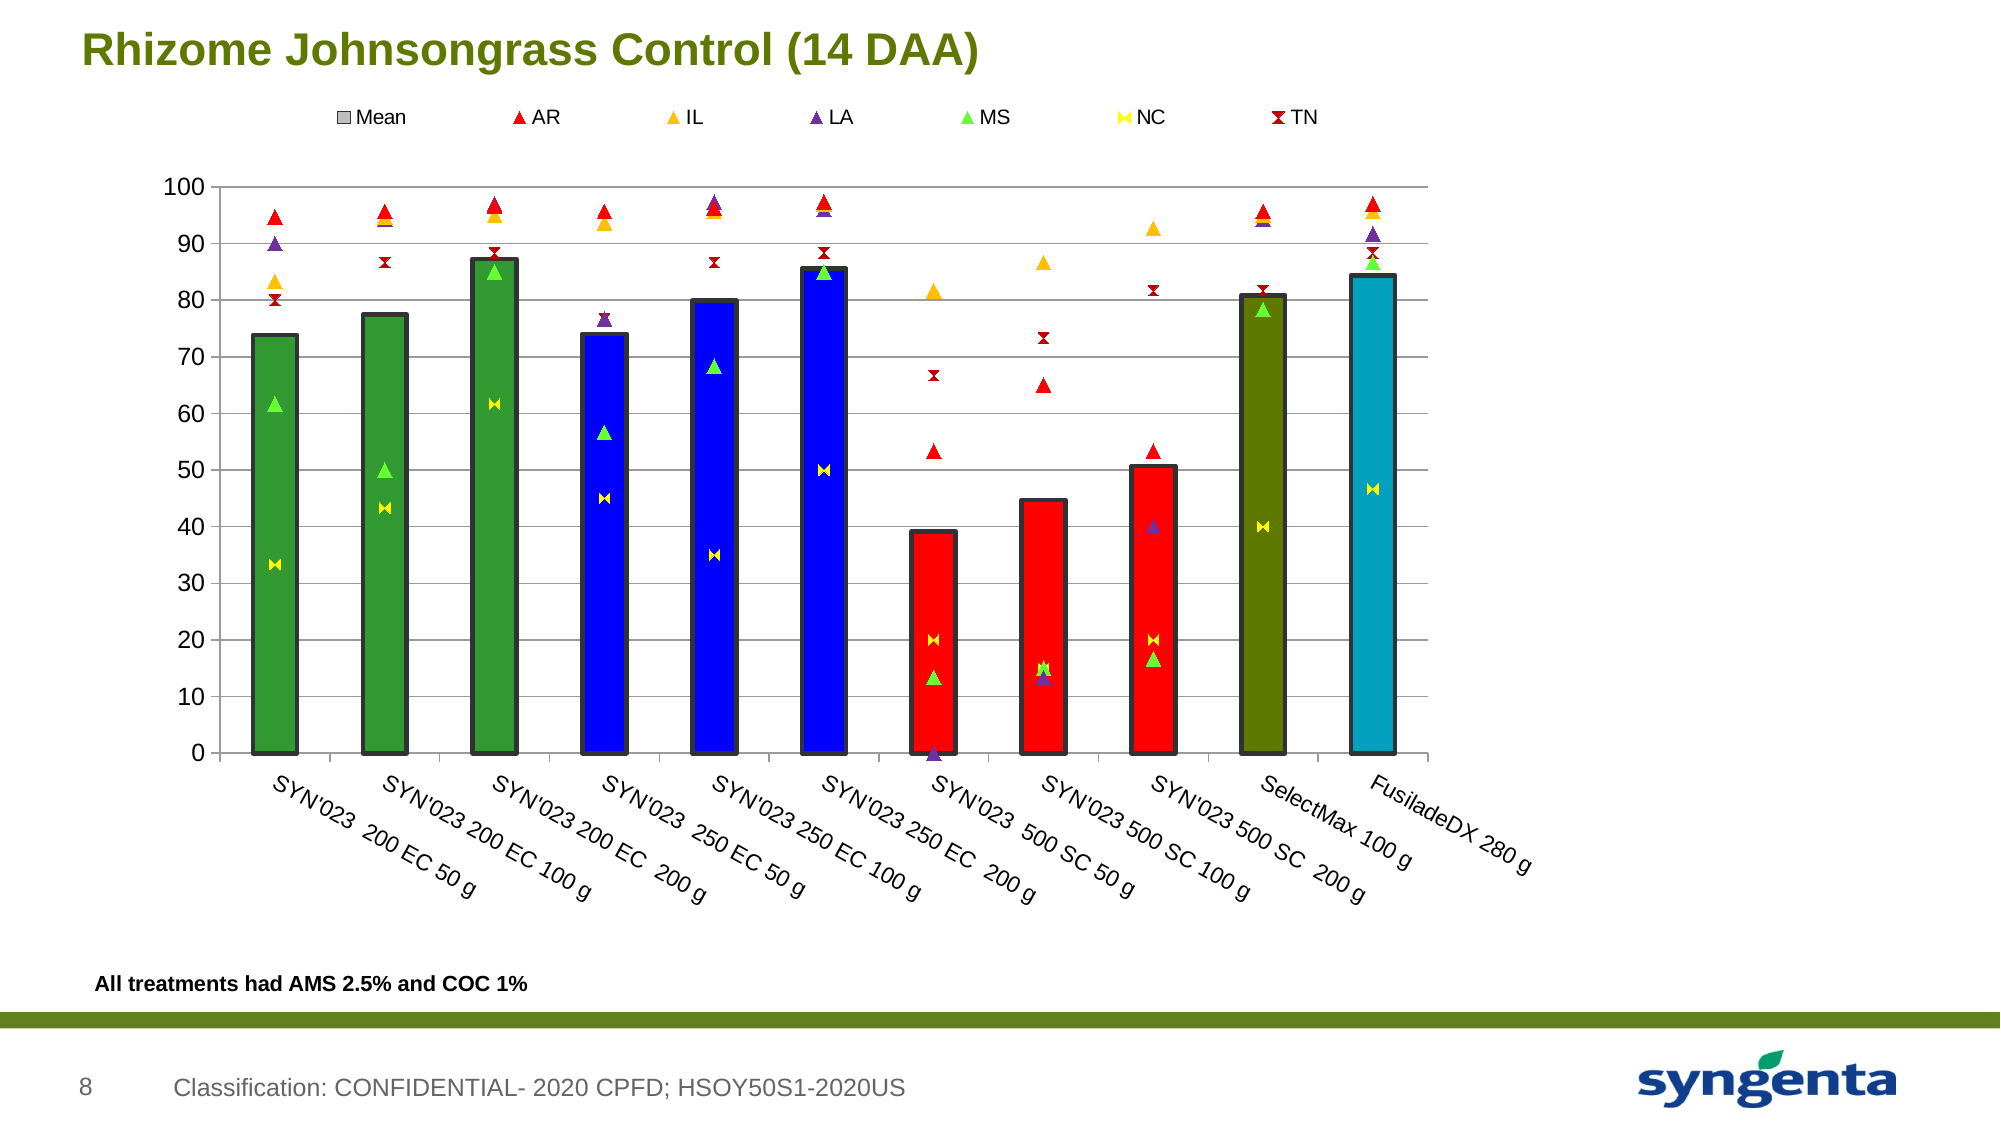

# Rhizome Johnsongrass Control (14 DAA)

### Chart

| Category | Mean | AR | IL | LA | MS | NC | TN |
|---|---|---|---|---|---|---|---|
| SYN'023  200 EC 50 g | 73.83333333333299 | 94.666666666666 | 83.333333333333 | 90.0 | 61.666666666666 | 33.333333333333 | 80.0 |
| SYN'023 200 EC 100 g | 77.44444444444399 | 95.666666666666 | 94.666666666666 | 94.33333333333299 | 50.0 | 43.333333333333 | 86.666666666666 |
| SYN'023 200 EC  200 g | 87.2777777777775 | 96.666666666666 | 95.0 | 97.0 | 85.0 | 61.666666666666 | 88.33333333333299 |
| SYN'023  250 EC 50 g | 74.055555555555 | 95.666666666666 | 93.666666666666 | 76.666666666666 | 56.666666666666 | 45.0 | 76.666666666666 |
| SYN'023 250 EC 100 g | 79.88888888888849 | 96.33333333333299 | 95.666666666666 | 97.33333333333299 | 68.333333333333 | 35.0 | 86.666666666666 |
| SYN'023 250 EC  200 g | 85.61111111111099 | 97.33333333333299 | 97.0 | 96.0 | 85.0 | 50.0 | 88.33333333333299 |
| SYN'023  500 SC 50 g | 39.16666666666634 | 53.333333333333 | 81.666666666666 | 0.0 | 13.333333333333 | 20.0 | 66.666666666666 |
| SYN'023 500 SC 100 g | 44.722222222222 | 65.0 | 86.666666666666 | 13.333333333333 | 15.0 | 15.0 | 73.333333333333 |
| SYN'023 500 SC  200 g | 50.72222222222183 | 53.333333333333 | 92.666666666666 | 40.0 | 16.666666666666 | 20.0 | 81.666666666666 |
| SelectMax 100 g | 80.833333333333 | 95.666666666666 | 95.0 | 94.33333333333299 | 78.333333333333 | 40.0 | 81.666666666666 |
| FusiladeDX 280 g | 84.33333333333283 | 97.0 | 95.666666666666 | 91.666666666666 | 86.666666666666 | 46.666666666666 | 88.33333333333299 |
All treatments had AMS 2.5% and COC 1%
Classification: CONFIDENTIAL- 2020 CPFD; HSOY50S1-2020US